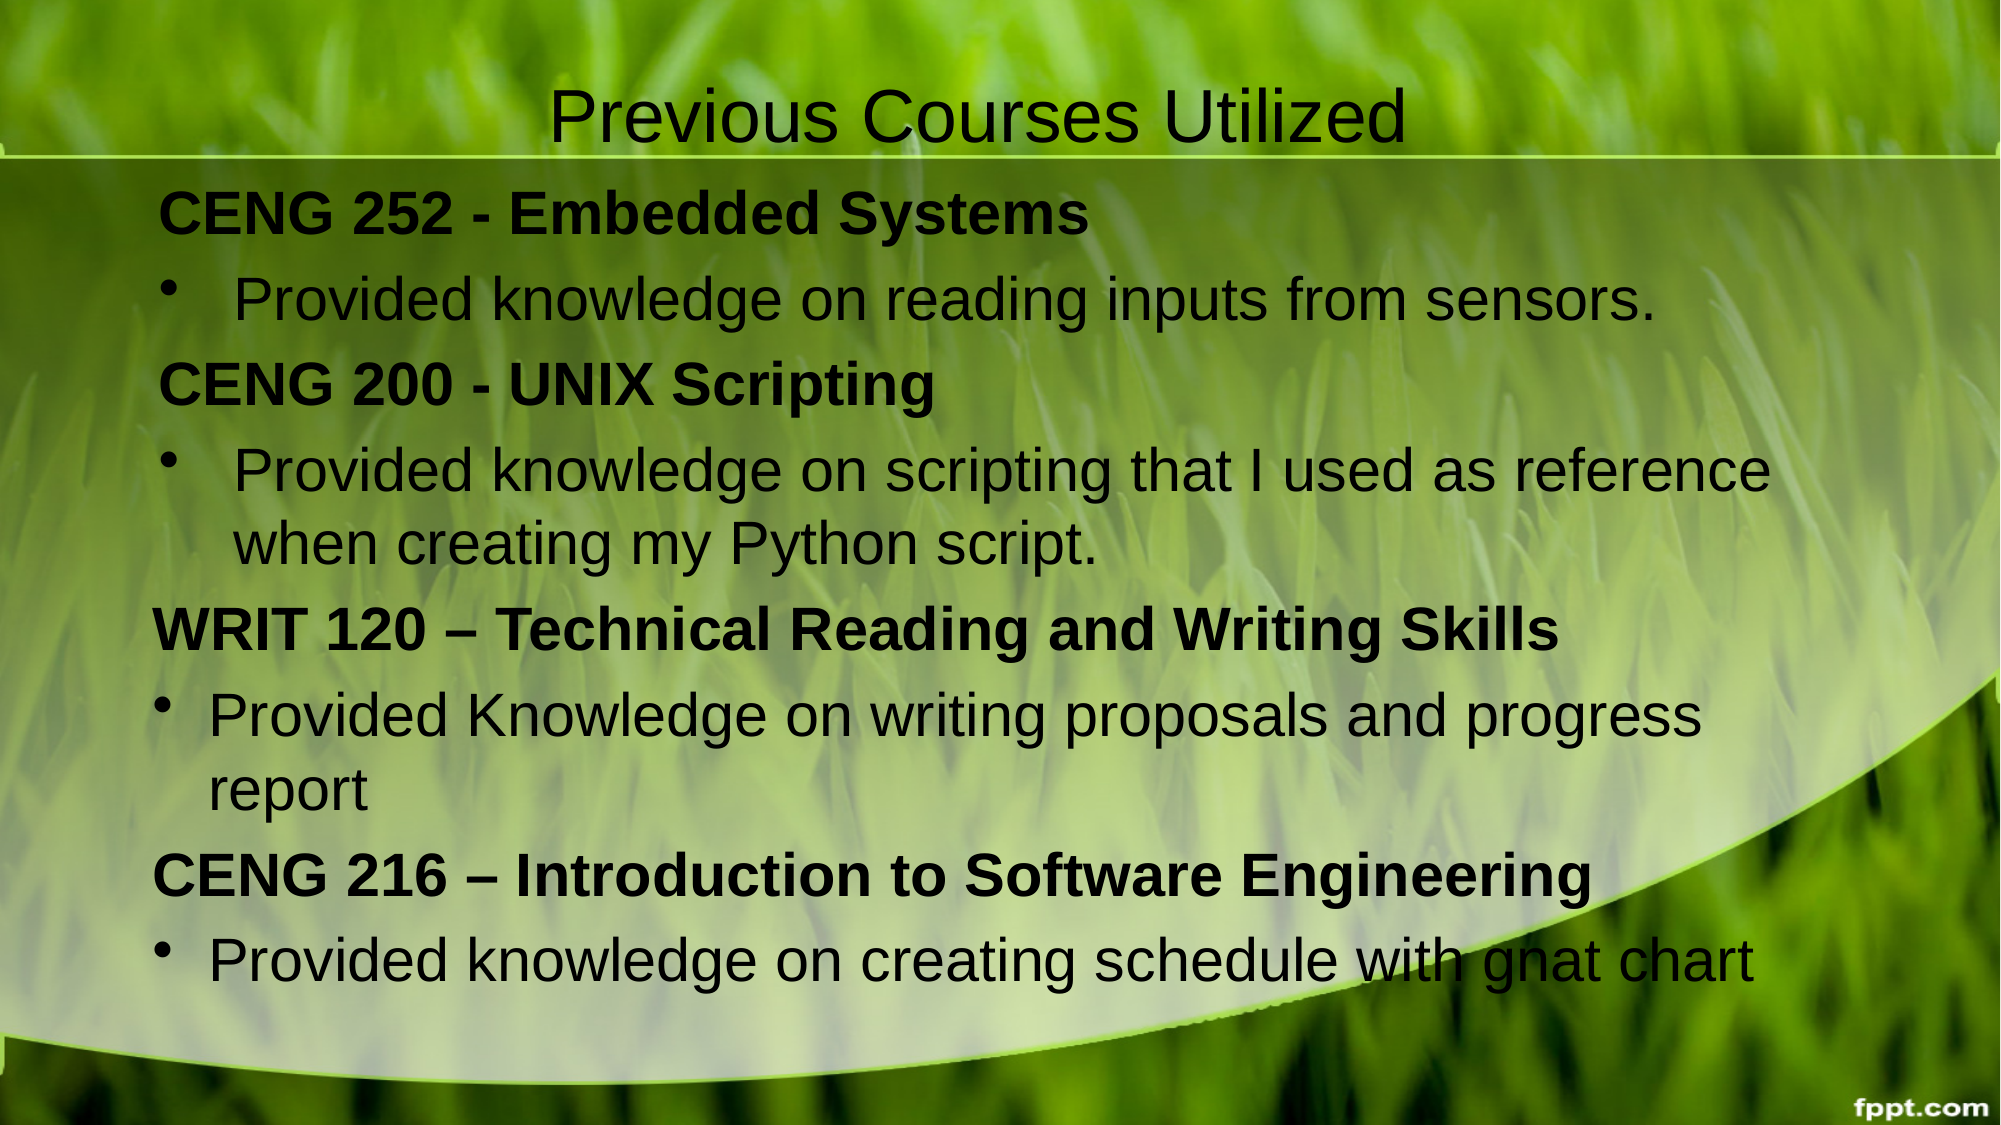

# Previous Courses Utilized
CENG 252 - Embedded Systems
Provided knowledge on reading inputs from sensors.
CENG 200 - UNIX Scripting
Provided knowledge on scripting that I used as reference when creating my Python script.
WRIT 120 – Technical Reading and Writing Skills
Provided Knowledge on writing proposals and progress report
CENG 216 – Introduction to Software Engineering
Provided knowledge on creating schedule with gnat chart